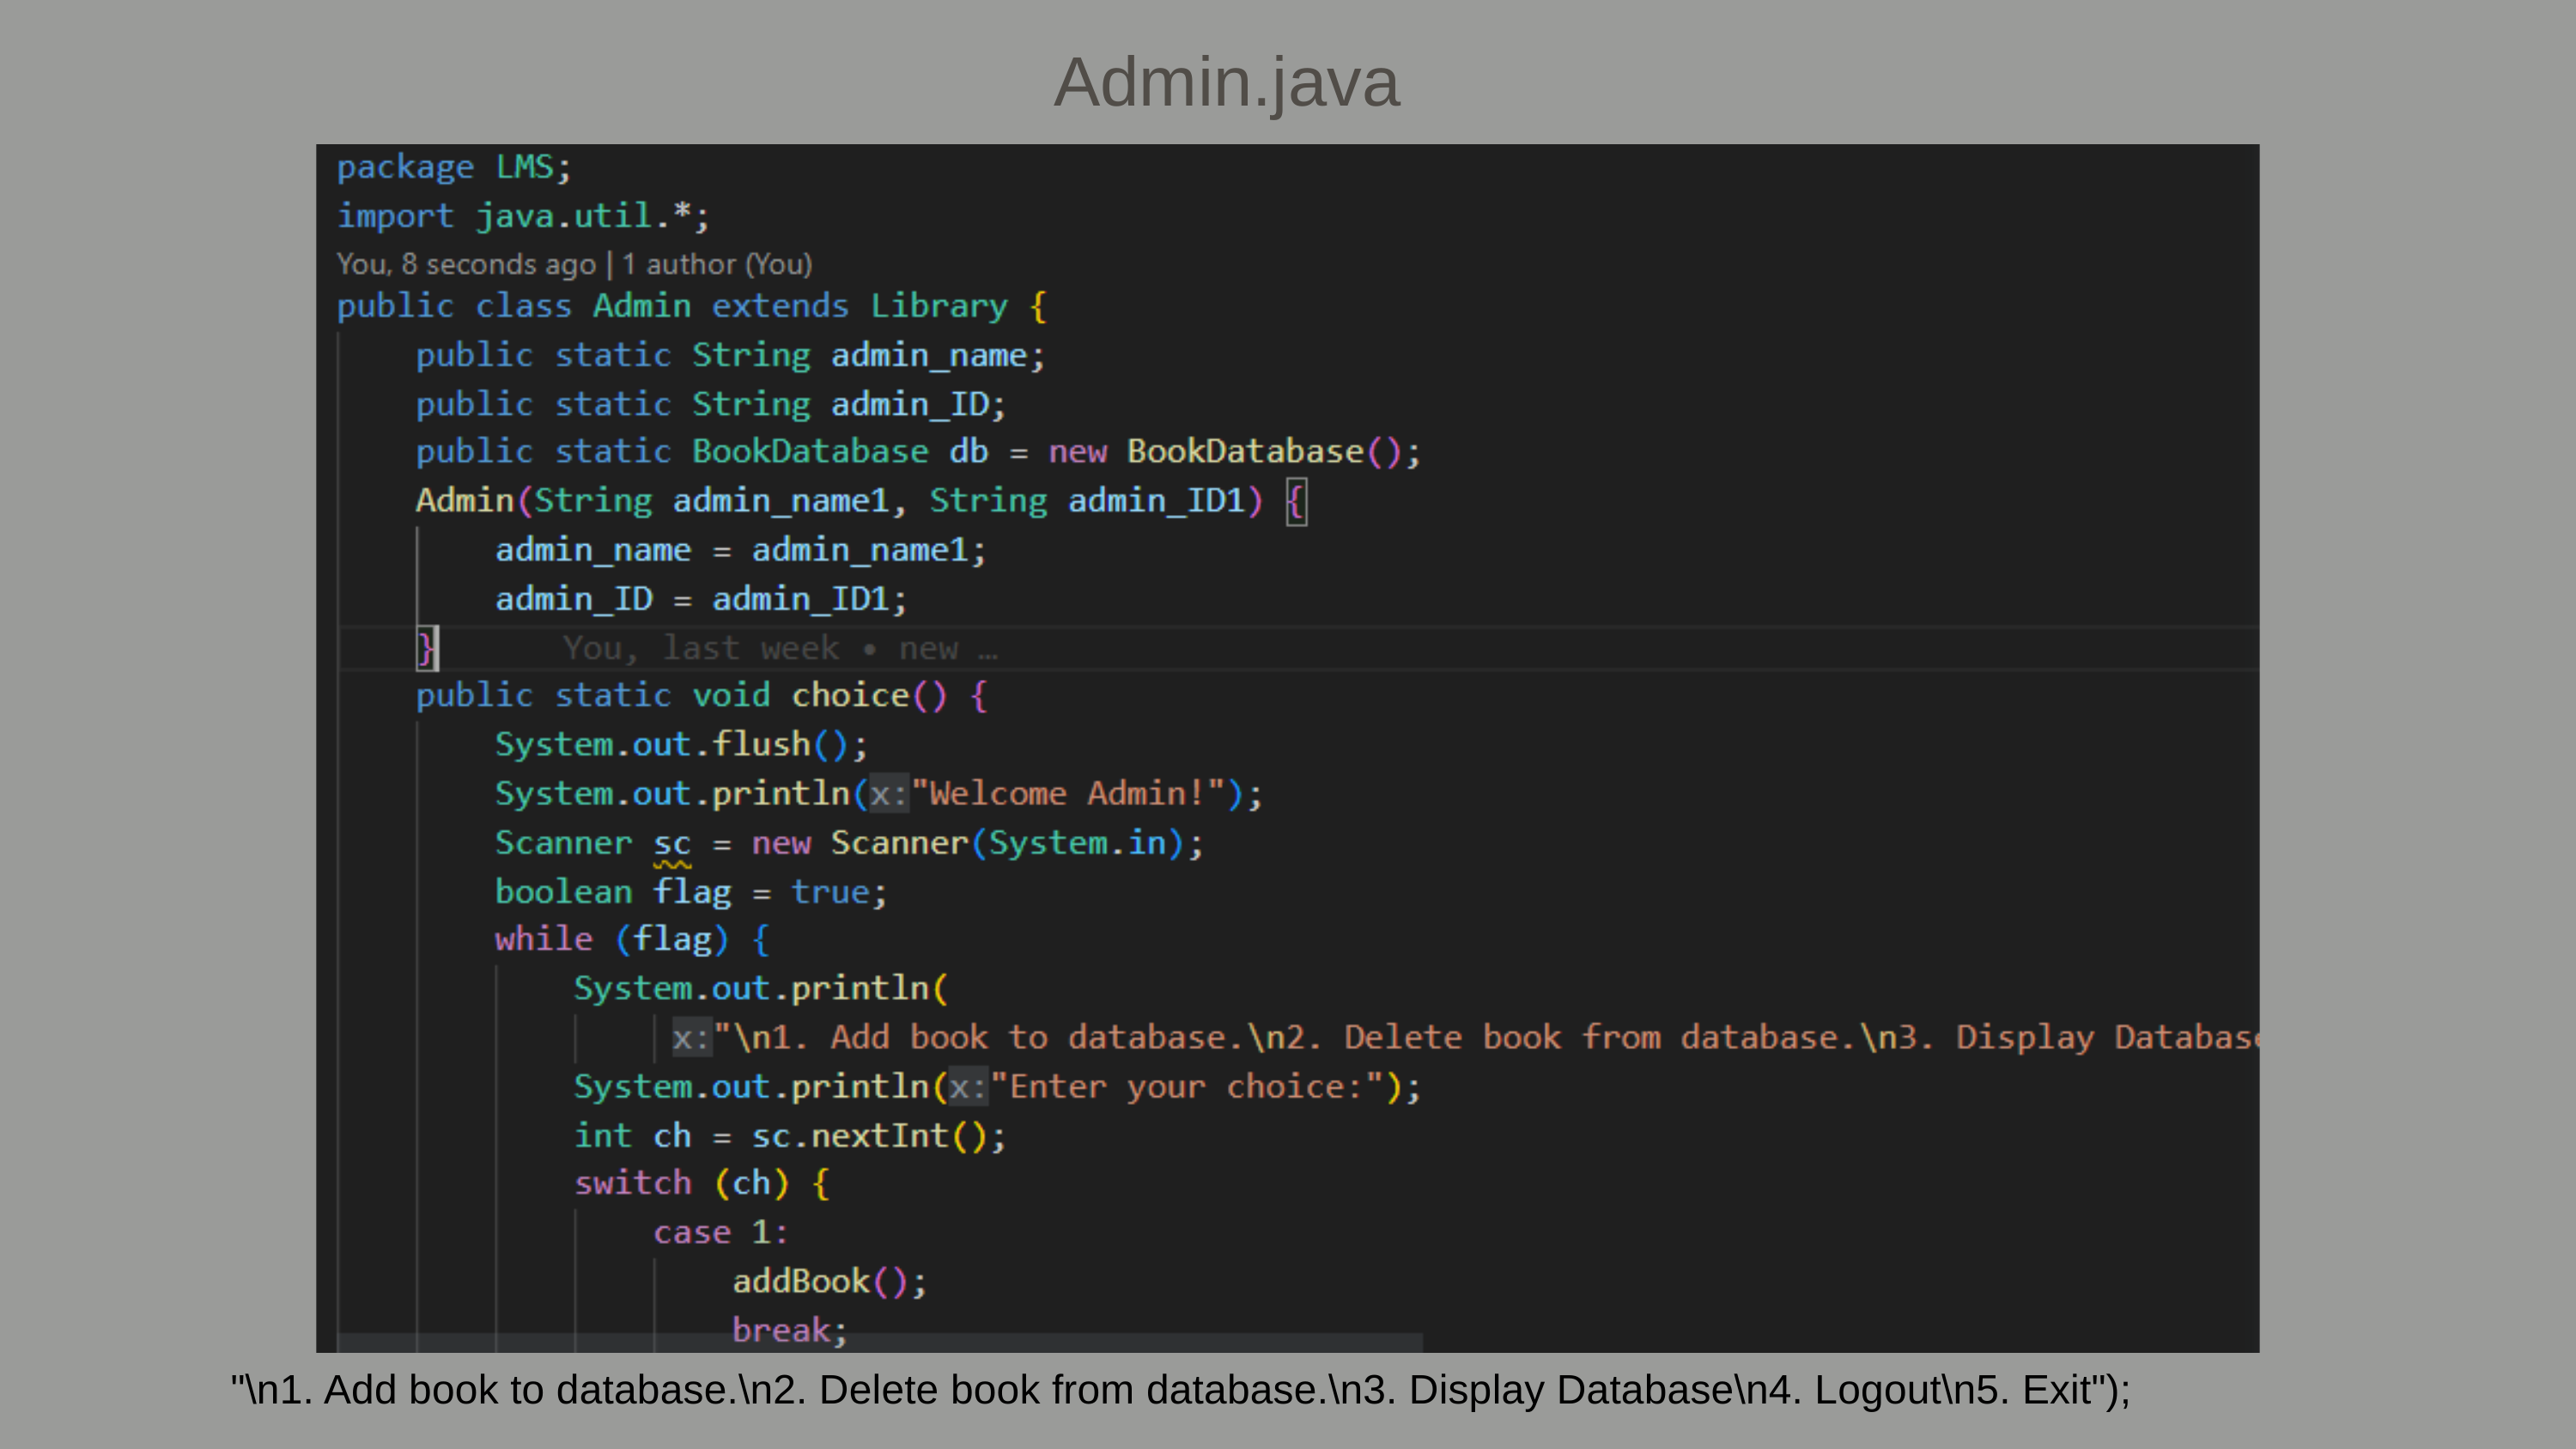

Admin.java

                    "\n1. Add book to database.\n2. Delete book from database.\n3. Display Database\n4. Logout\n5. Exit");